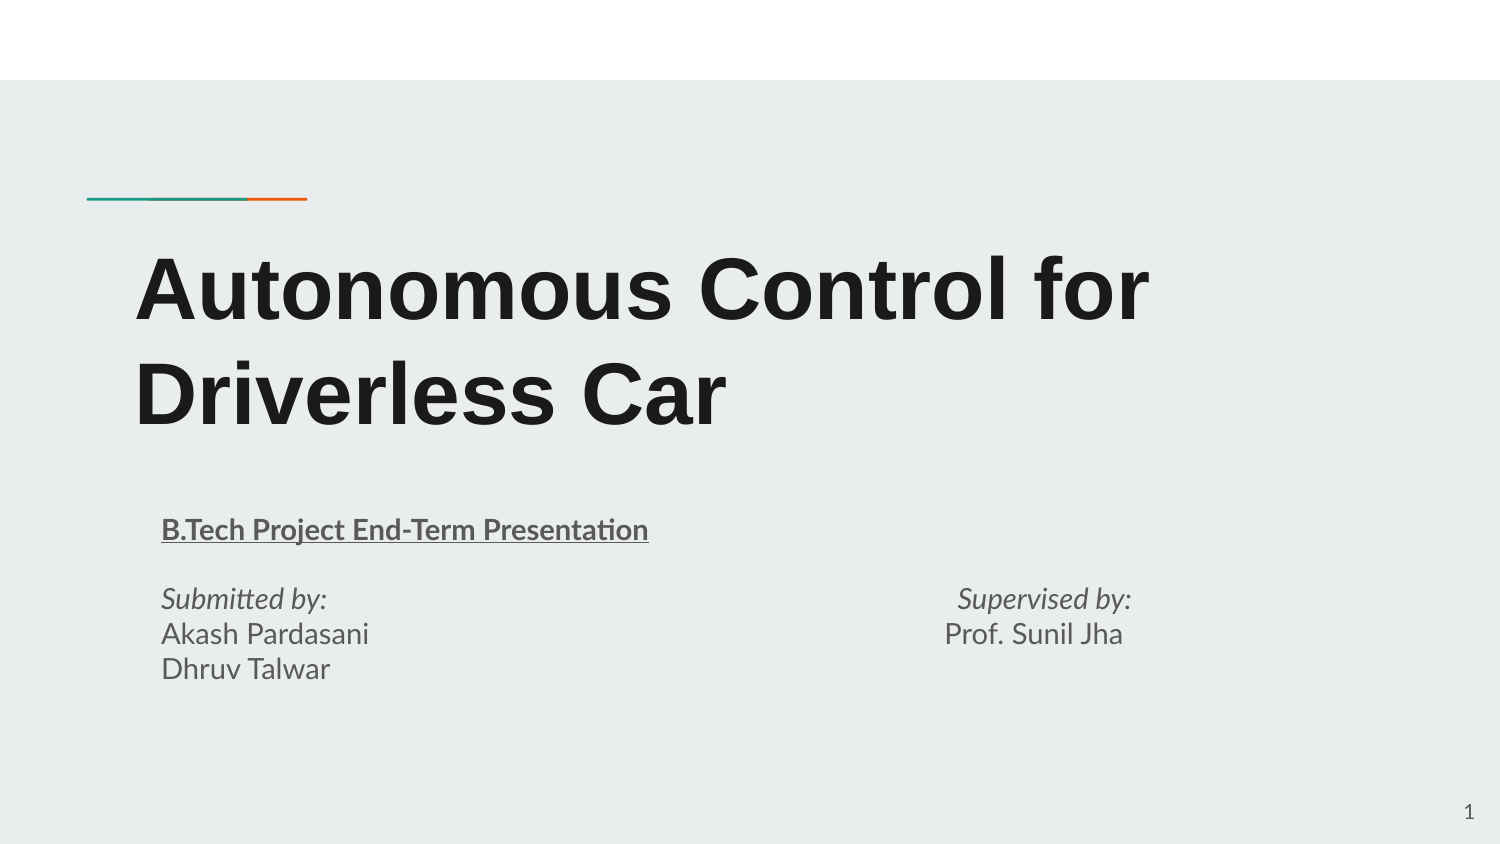

# Autonomous Control for Driverless Car
B.Tech Project End-Term Presentation
Submitted by:                                                                                    Supervised by:
Akash Pardasani                                                                             Prof. Sunil Jha
Dhruv Talwar

1